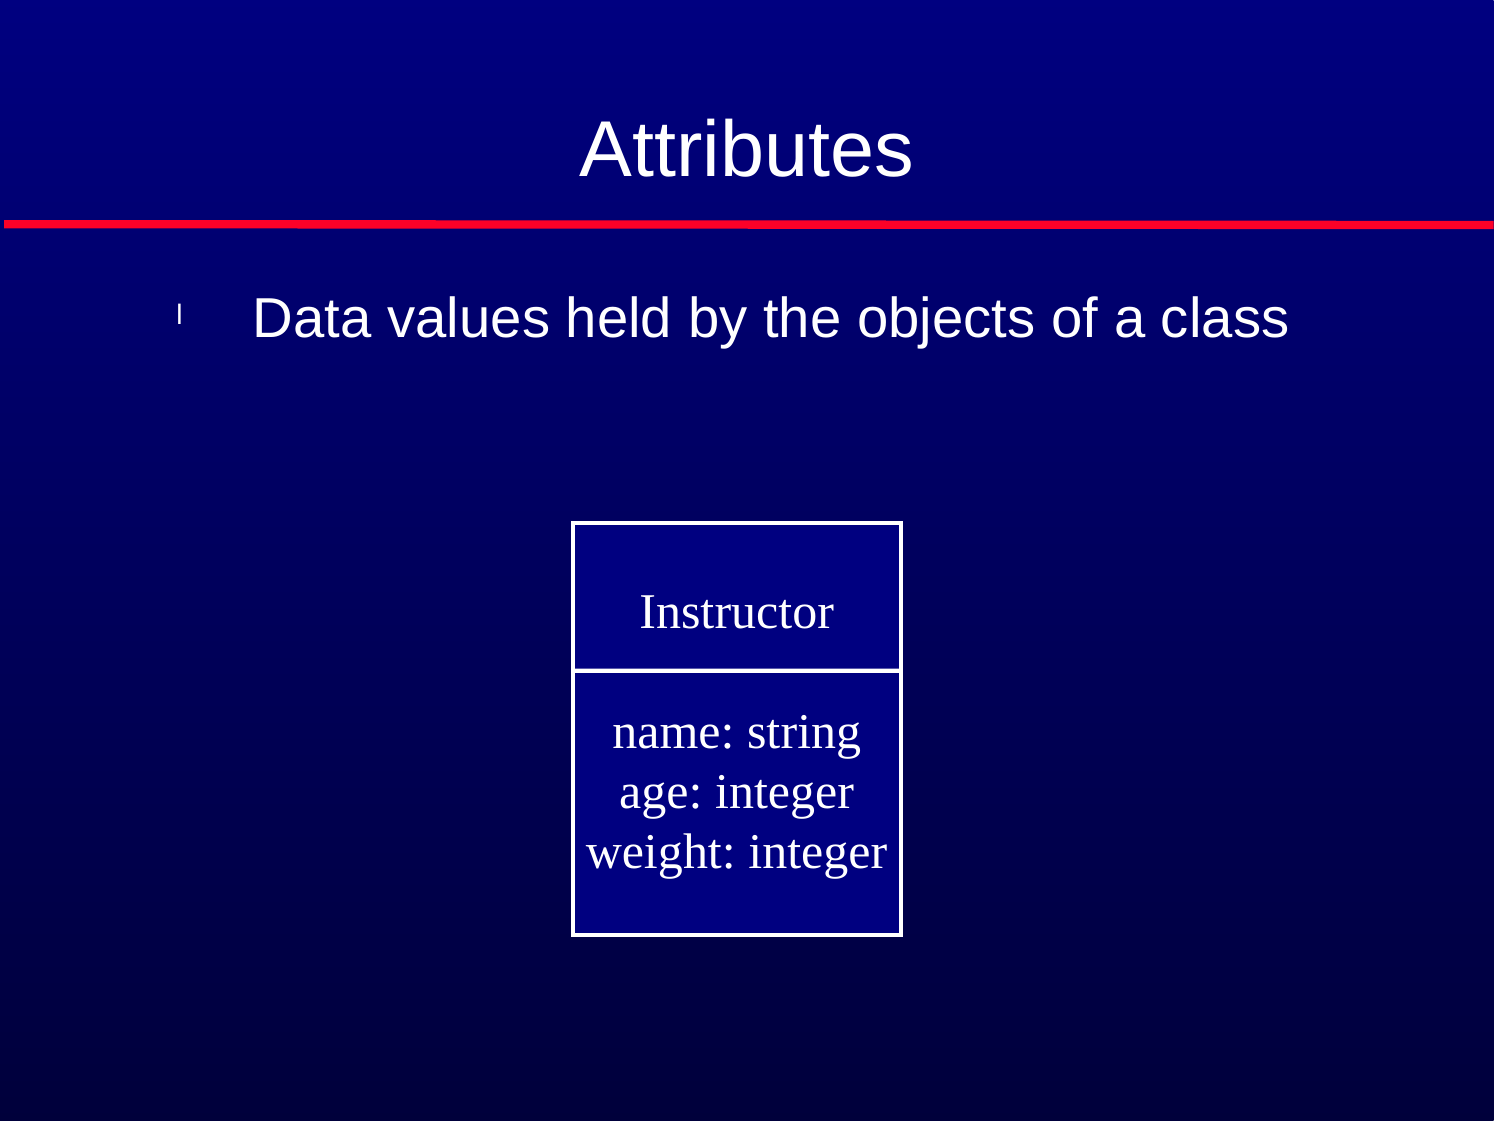

# Attributes
Data values held by the objects of a class
Instructor
name: string
age: integer
weight: integer